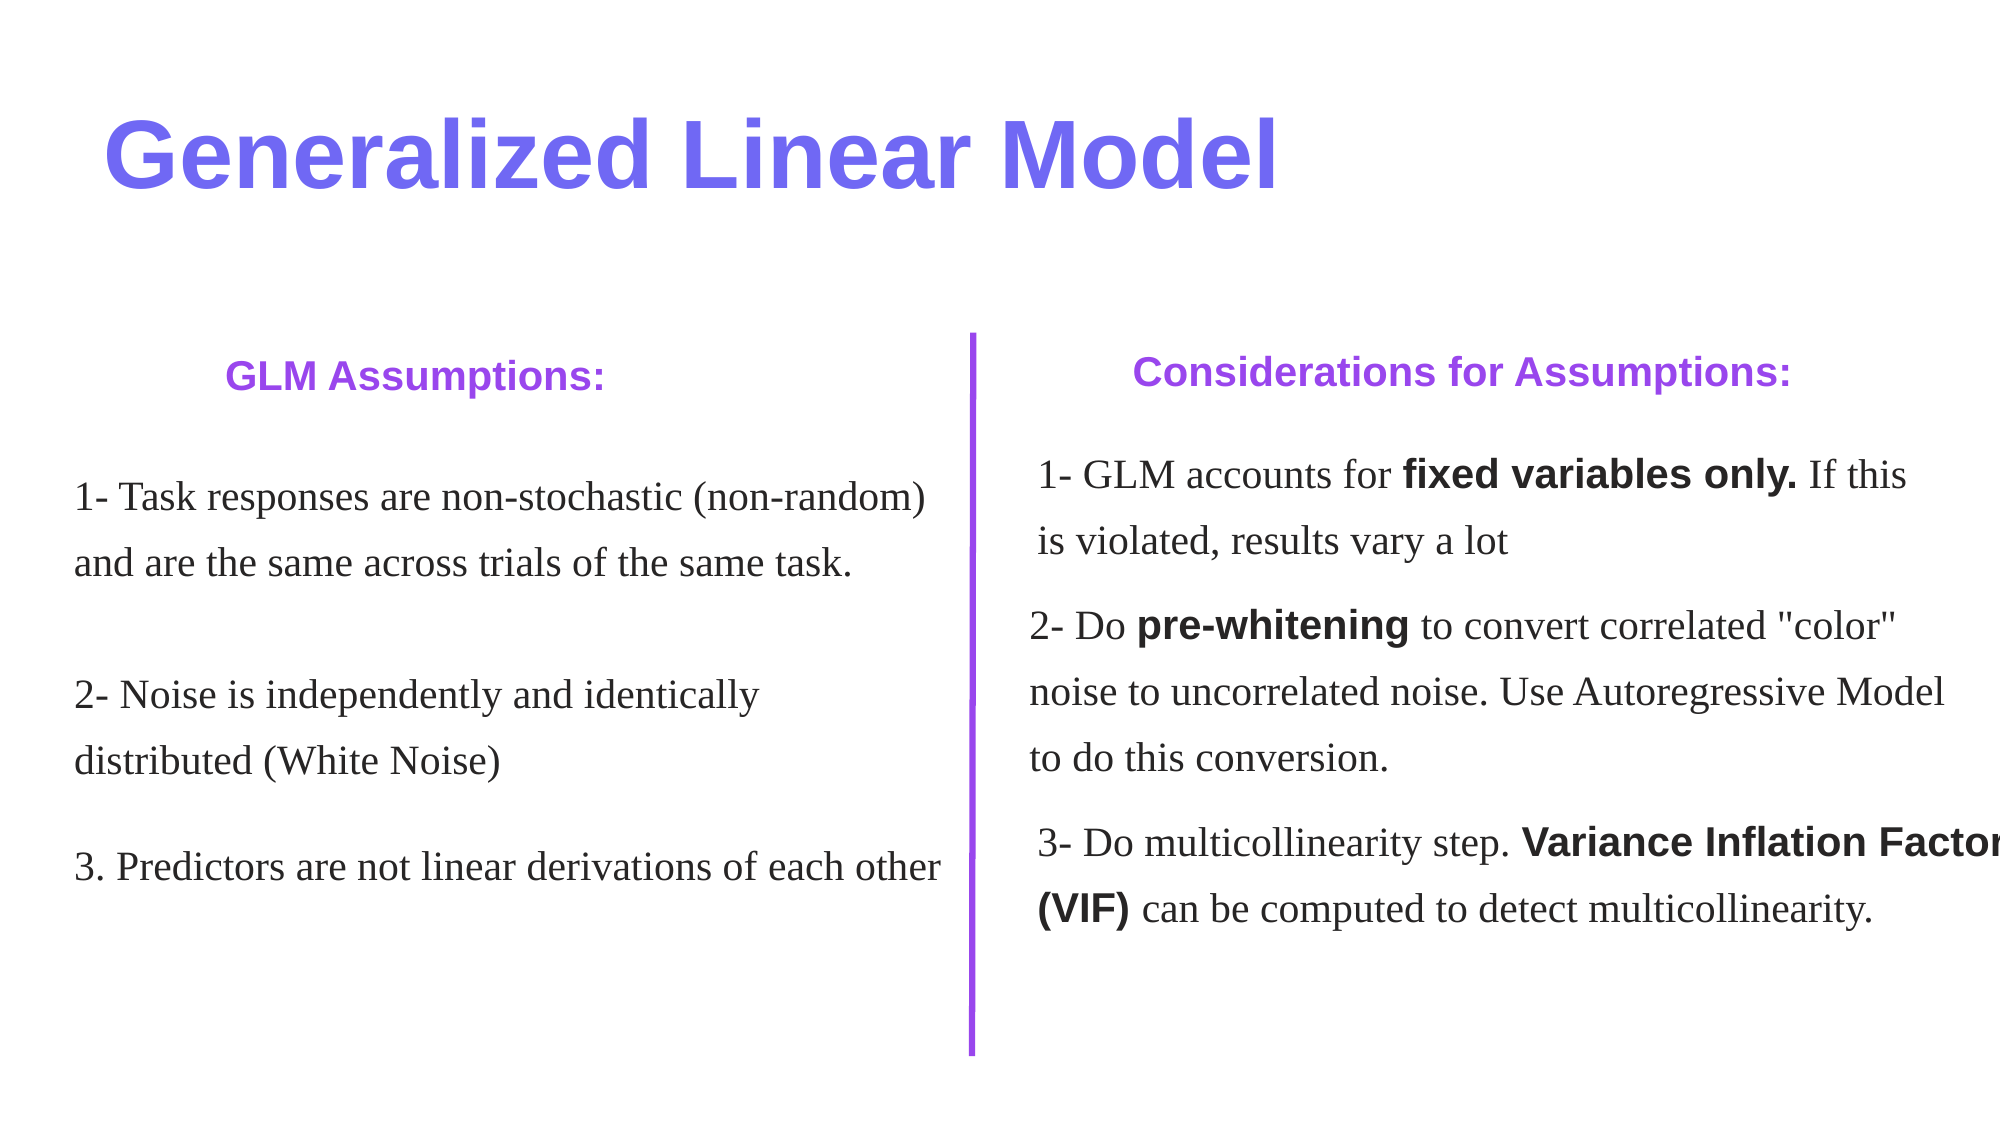

Generalized Linear Model

Considerations for Assumptions:

GLM Assumptions:

1- GLM accounts for fixed variables only. If this is violated, results vary a lot

1- Task responses are non-stochastic (non-random) and are the same across trials of the same task.

2- Do pre-whitening to convert correlated "color" noise to uncorrelated noise. Use Autoregressive Model to do this conversion.

2- Noise is independently and identically distributed (White Noise)

3- Do multicollinearity step. Variance Inflation Factor (VIF) can be computed to detect multicollinearity.

3. Predictors are not linear derivations of each other